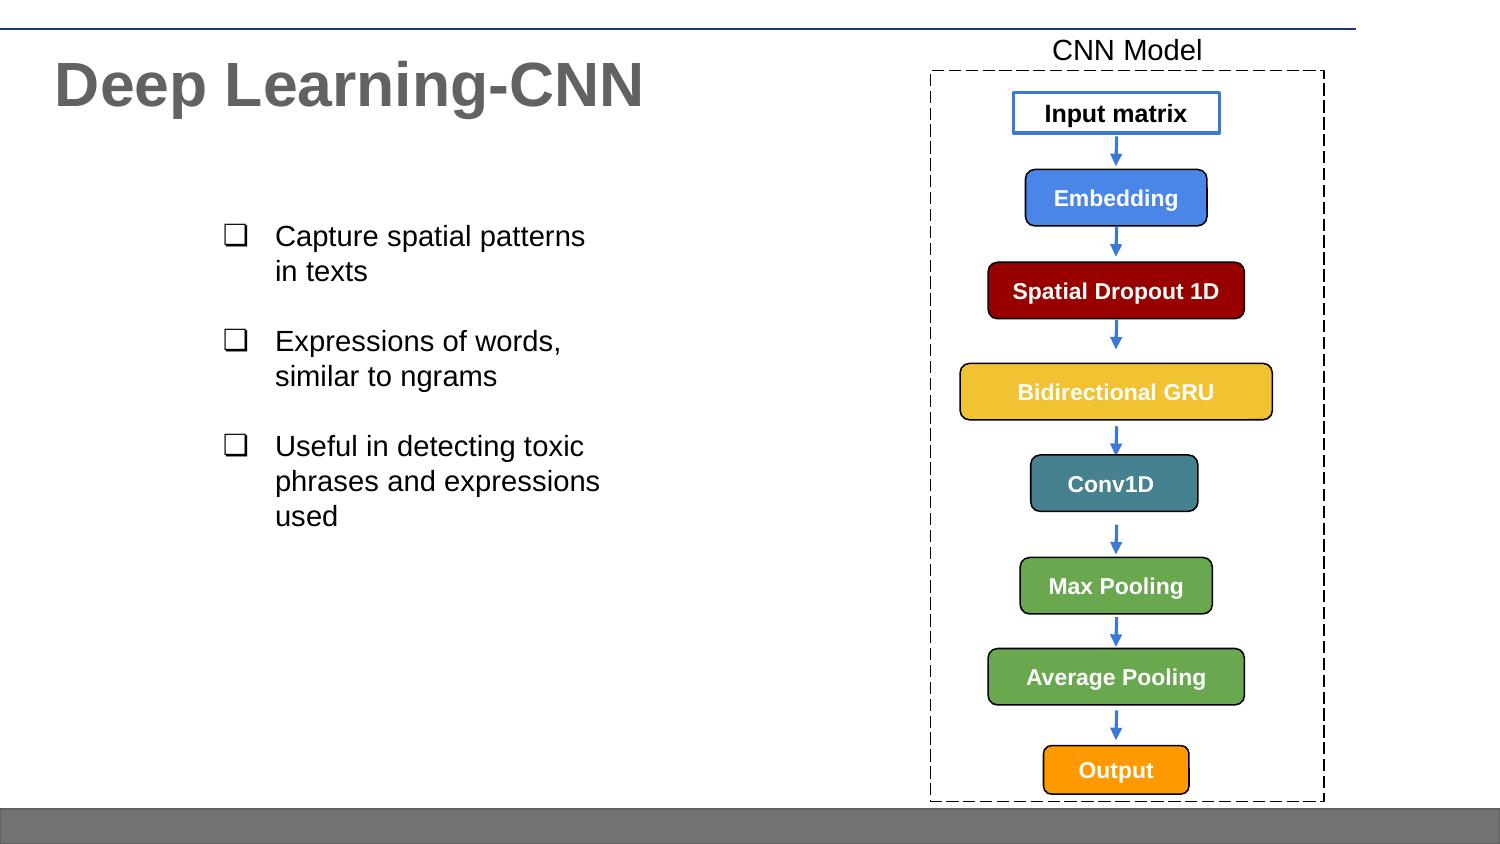

CNN Model
# Deep Learning-CNN

Input matrix
Embedding
Capture spatial patterns in texts

Expressions of words, similar to ngrams

Useful in detecting toxic phrases and expressions used

Spatial Dropout 1D
Bidirectional GRU
Conv1D
Max Pooling
Average Pooling
Output